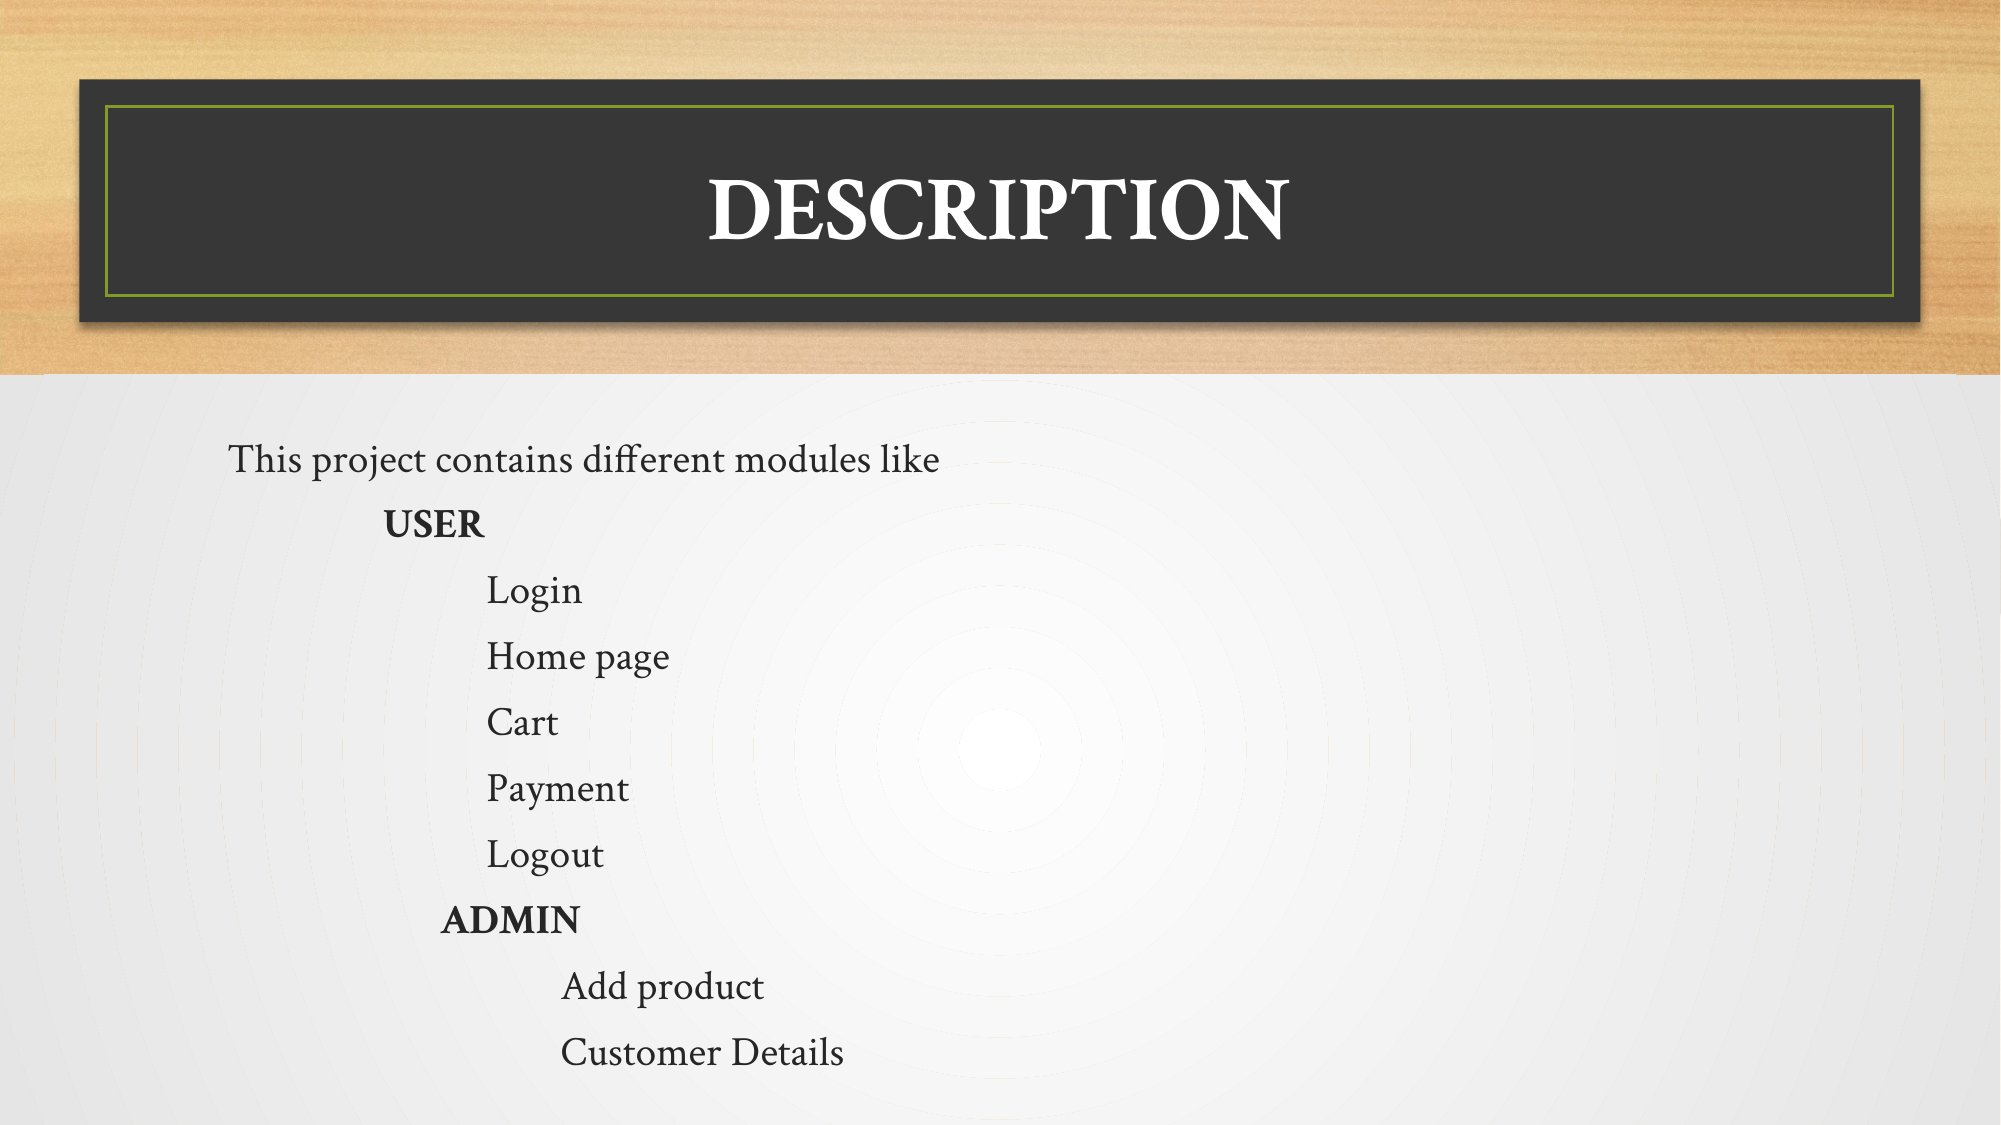

# DESCRIPTION

This project contains different modules like
                 USER
                            Login
                            Home page
                            Cart
                            Payment
                            Logout
                       ADMIN
                                    Add product
                                    Customer Details